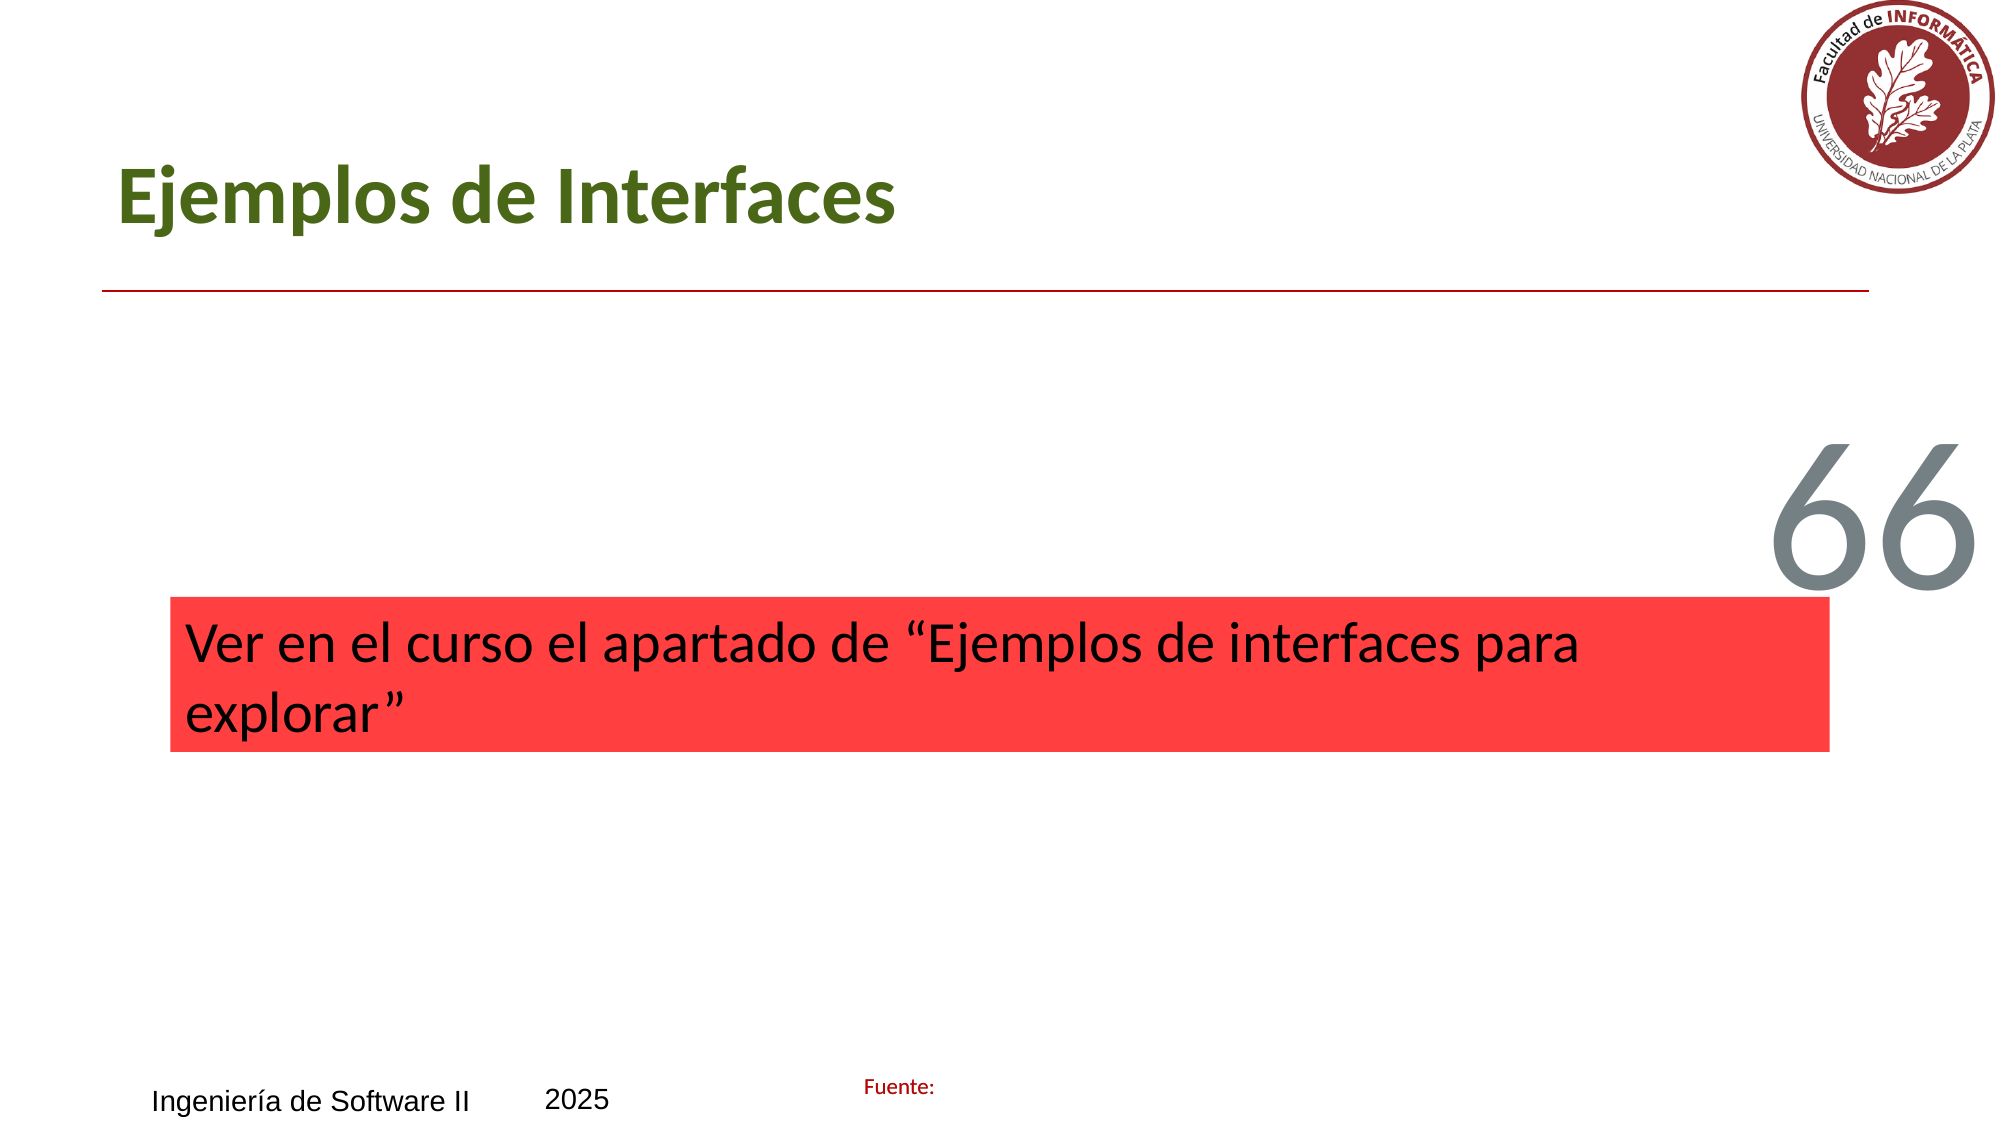

# Ejemplos de Interfaces
66
Ver en el curso el apartado de “Ejemplos de interfaces para explorar”